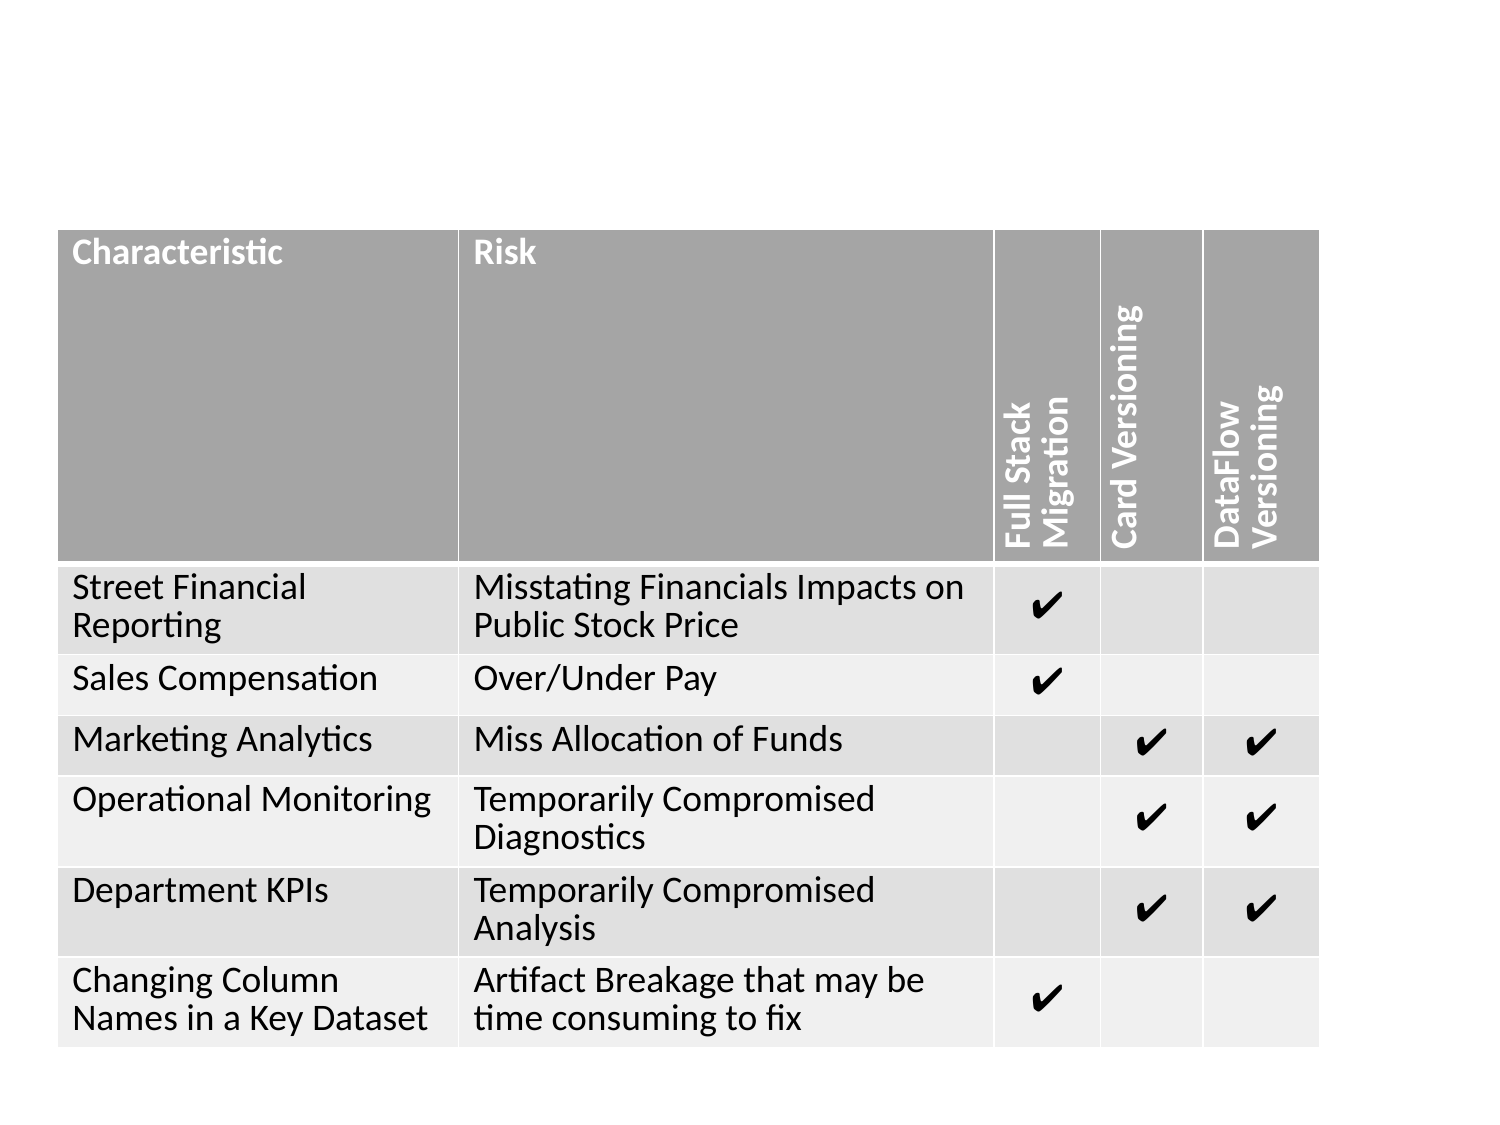

| Characteristic | Risk | Full Stack Migration | Card Versioning | DataFlow Versioning |
| --- | --- | --- | --- | --- |
| Street Financial Reporting | Misstating Financials Impacts on Public Stock Price | ✔ |  |  |
| Sales Compensation | Over/Under Pay | ✔ |  |  |
| Marketing Analytics | Miss Allocation of Funds |  | ✔ | ✔ |
| Operational Monitoring | Temporarily Compromised Diagnostics |  | ✔ | ✔ |
| Department KPIs | Temporarily Compromised Analysis |  | ✔ | ✔ |
| Changing Column Names in a Key Dataset | Artifact Breakage that may be time consuming to fix | ✔ |  |  |